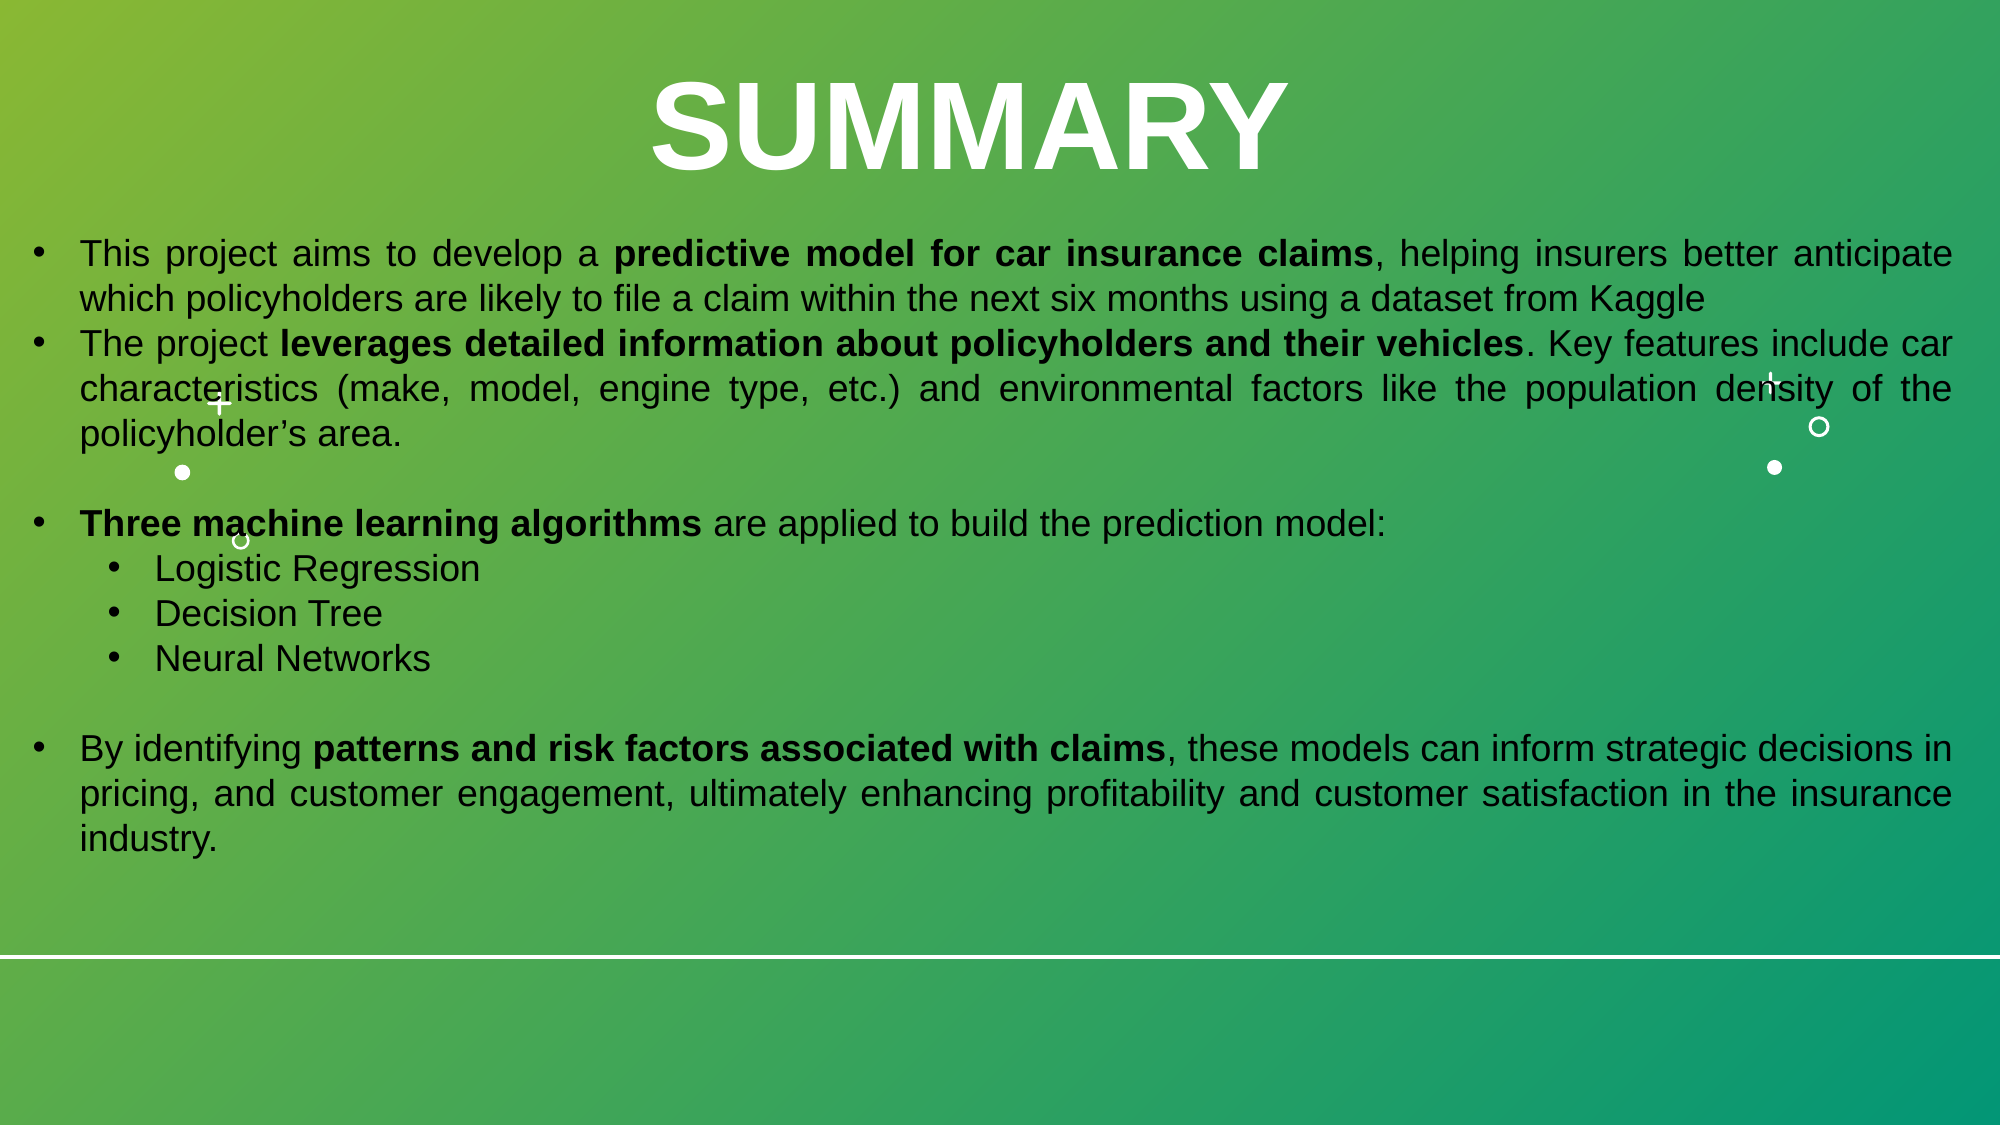

# Summary
This project aims to develop a predictive model for car insurance claims, helping insurers better anticipate which policyholders are likely to file a claim within the next six months using a dataset from Kaggle
The project leverages detailed information about policyholders and their vehicles. Key features include car characteristics (make, model, engine type, etc.) and environmental factors like the population density of the policyholder’s area.

Three machine learning algorithms are applied to build the prediction model:
Logistic Regression
Decision Tree
Neural Networks

By identifying patterns and risk factors associated with claims, these models can inform strategic decisions in pricing, and customer engagement, ultimately enhancing profitability and customer satisfaction in the insurance industry.